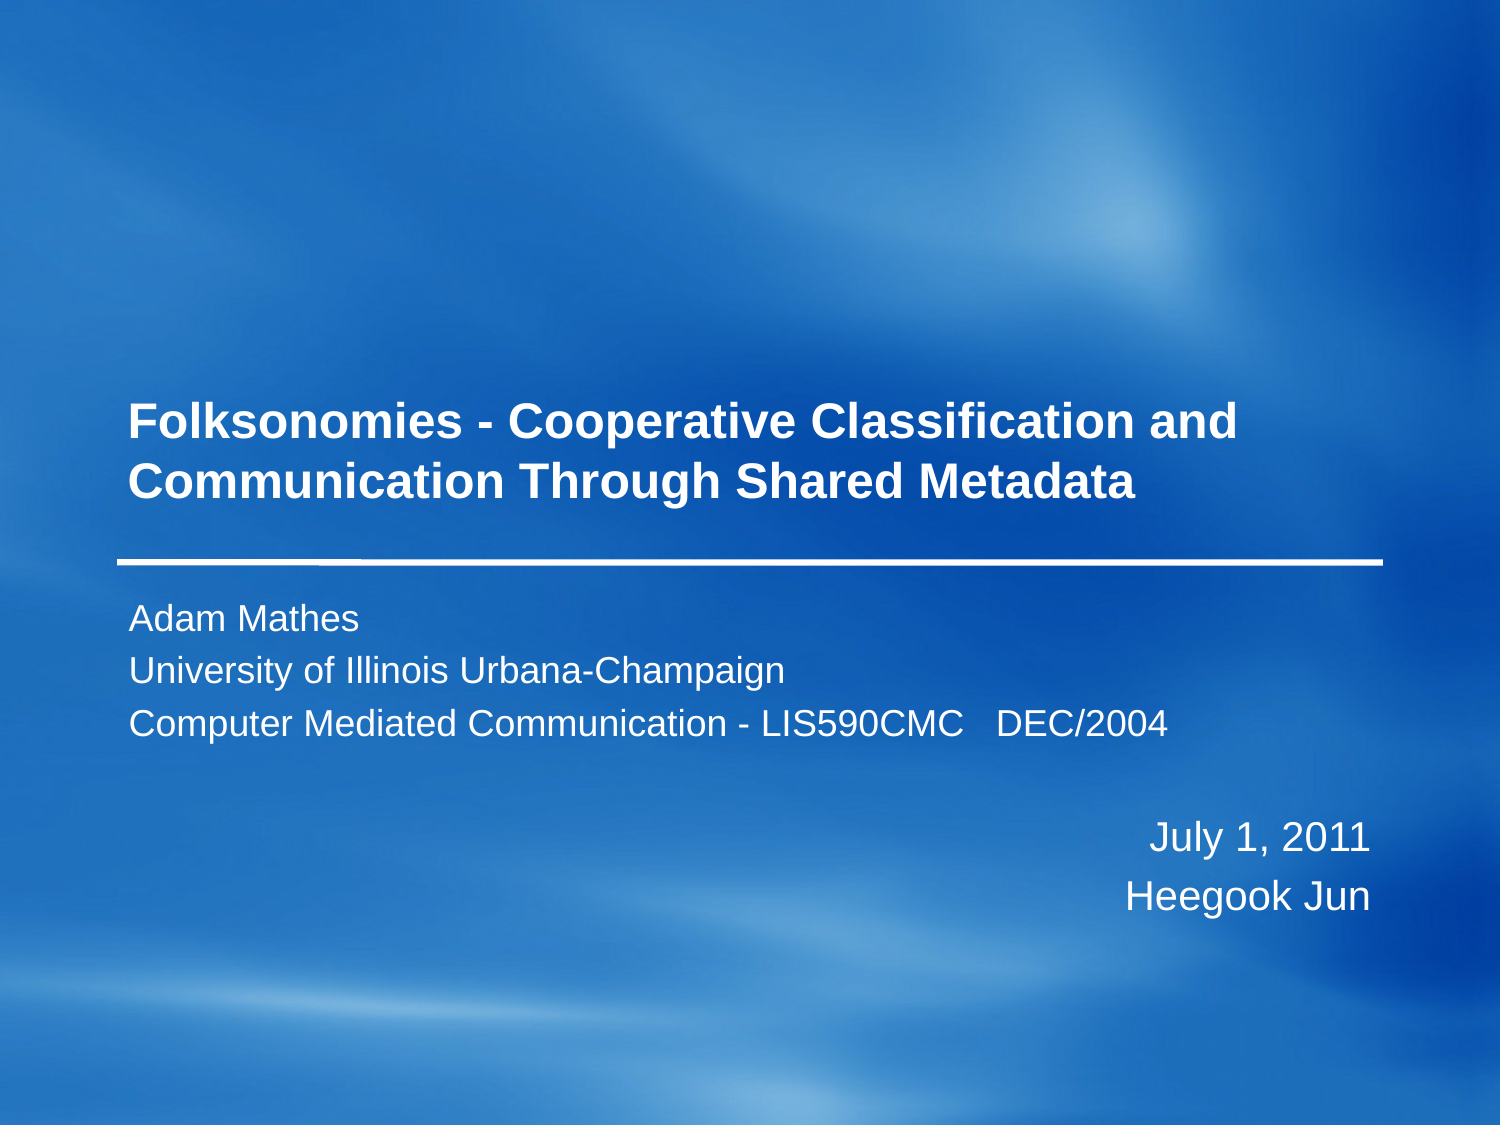

# Folksonomies - Cooperative Classification and Communication Through Shared Metadata
Adam Mathes
University of Illinois Urbana-Champaign
Computer Mediated Communication - LIS590CMC   DEC/2004

July 1, 2011
Heegook Jun